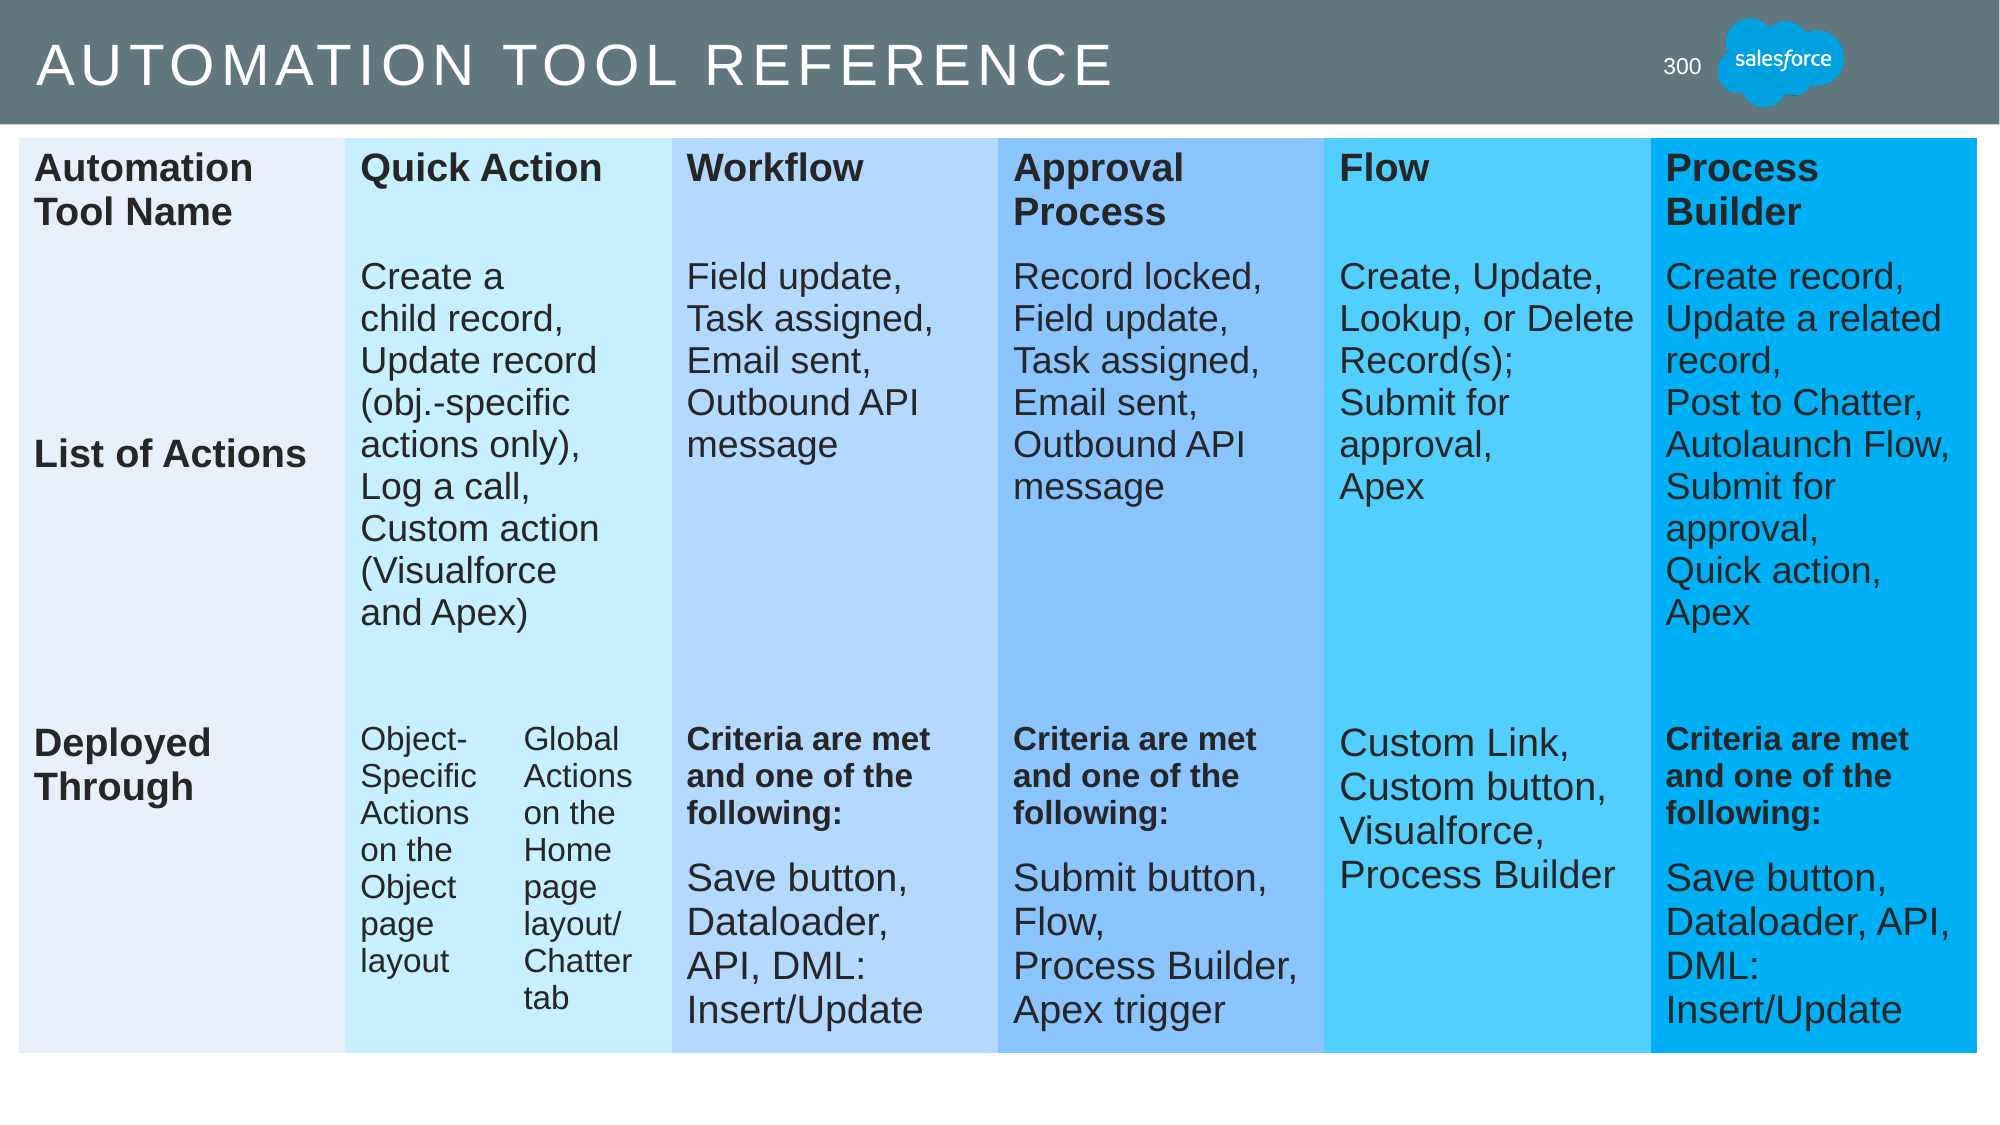

# Automation Tool reference
300
| Automation Tool Name | Quick Action |  | Workflow | Approval Process | Flow | Process Builder |
| --- | --- | --- | --- | --- | --- | --- |
| List of Actions | Create a child record, Update record (obj.-specific actions only), Log a call, Custom action (Visualforce and Apex) |  | Field update, Task assigned, Email sent, Outbound API message | Record locked, Field update, Task assigned, Email sent, Outbound API message | Create, Update, Lookup, or Delete Record(s); Submit for approval, Apex | Create record, Update a related record, Post to Chatter, Autolaunch Flow, Submit for approval, Quick action, Apex |
| Deployed Through | Object- Specific Actions on the Object page layout | Global Actions on the Home page layout/ Chatter tab | Criteria are met and one of the following: | Criteria are met and one of the following: | Custom Link, Custom button, Visualforce, Process Builder | Criteria are met and one of the following: |
|  |  |  | Save button, Dataloader, API, DML: Insert/Update | Submit button, Flow, Process Builder, Apex trigger |  | Save button, Dataloader, API, DML: Insert/Update |